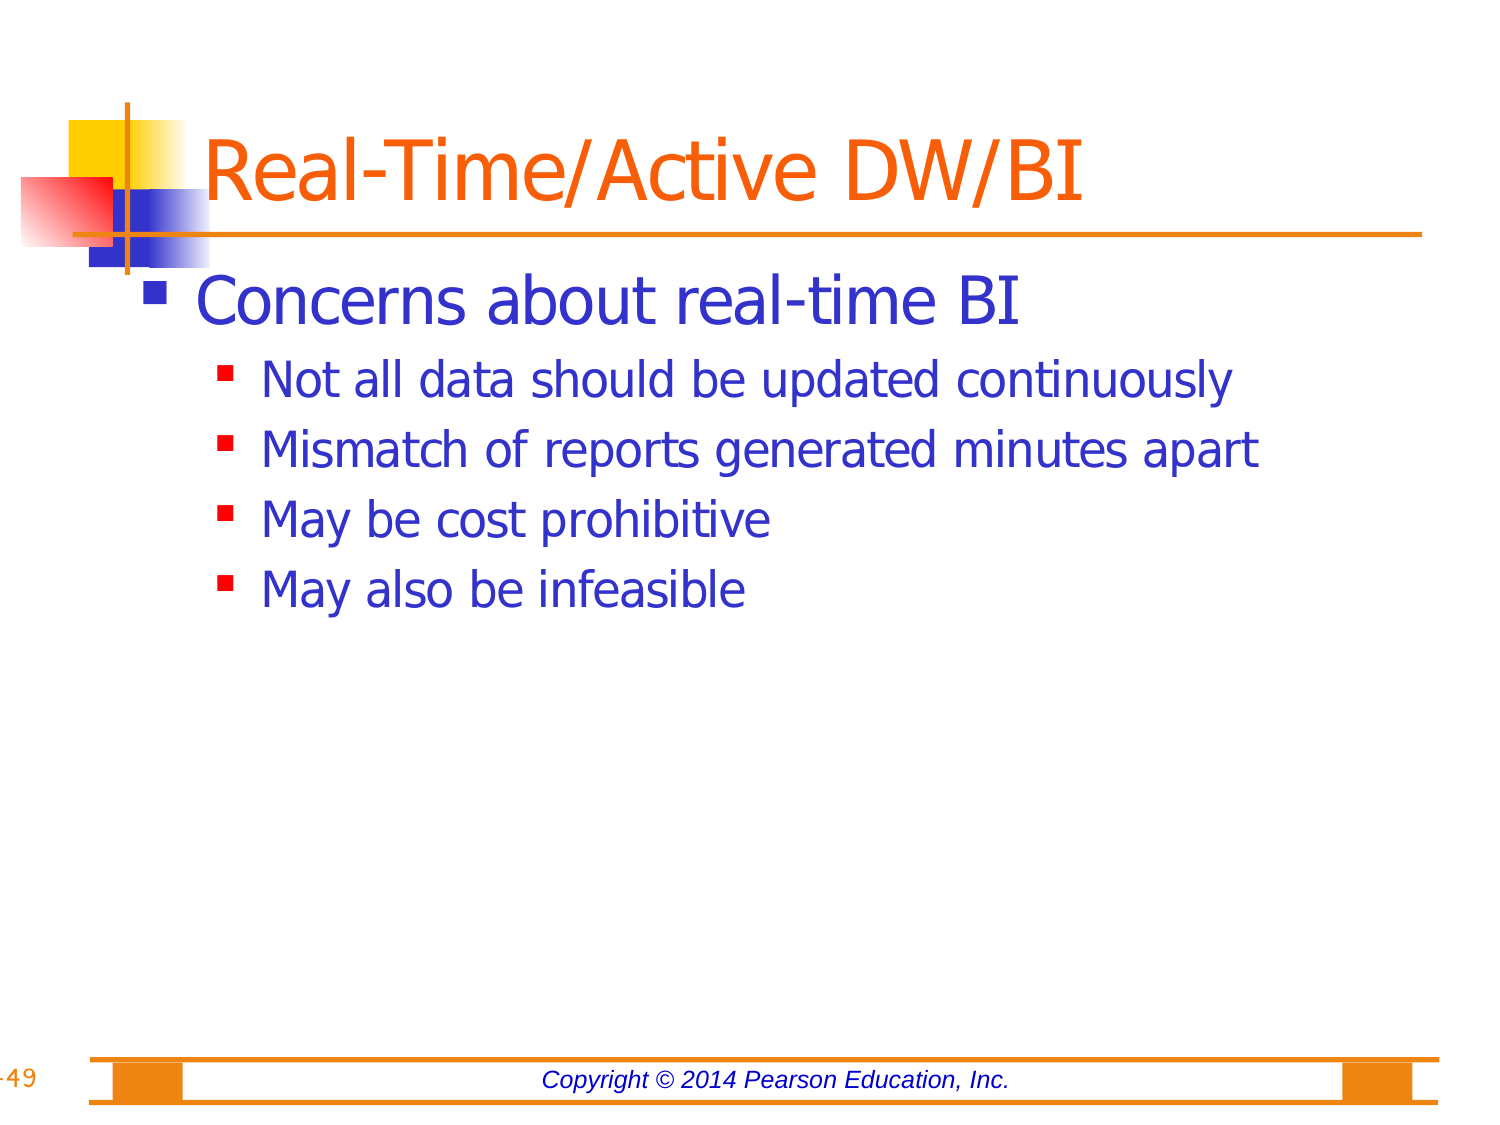

# Real-Time/Active DW/BI
Concerns about real-time BI
Not all data should be updated continuously
Mismatch of reports generated minutes apart
May be cost prohibitive
May also be infeasible